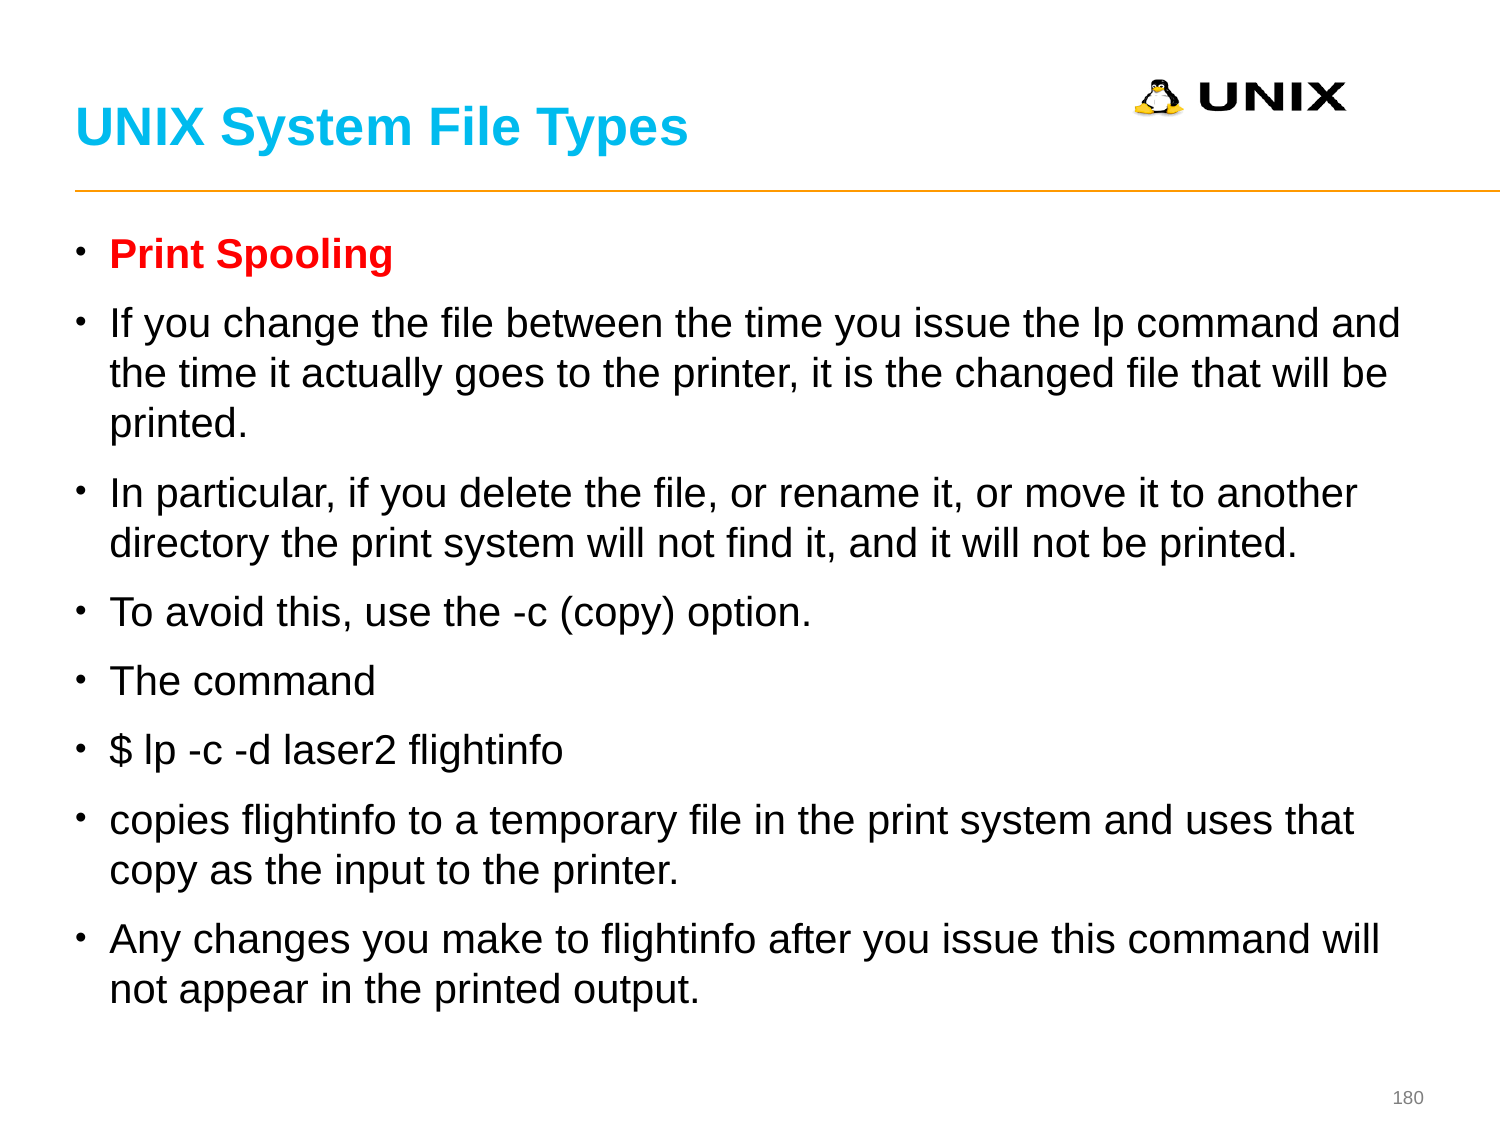

# UNIX System File Types
Print Spooling
If you change the file between the time you issue the lp command and the time it actually goes to the printer, it is the changed file that will be printed.
In particular, if you delete the file, or rename it, or move it to another directory the print system will not find it, and it will not be printed.
To avoid this, use the -c (copy) option.
The command
$ lp -c -d laser2 flightinfo
copies flightinfo to a temporary file in the print system and uses that copy as the input to the printer.
Any changes you make to flightinfo after you issue this command will not appear in the printed output.